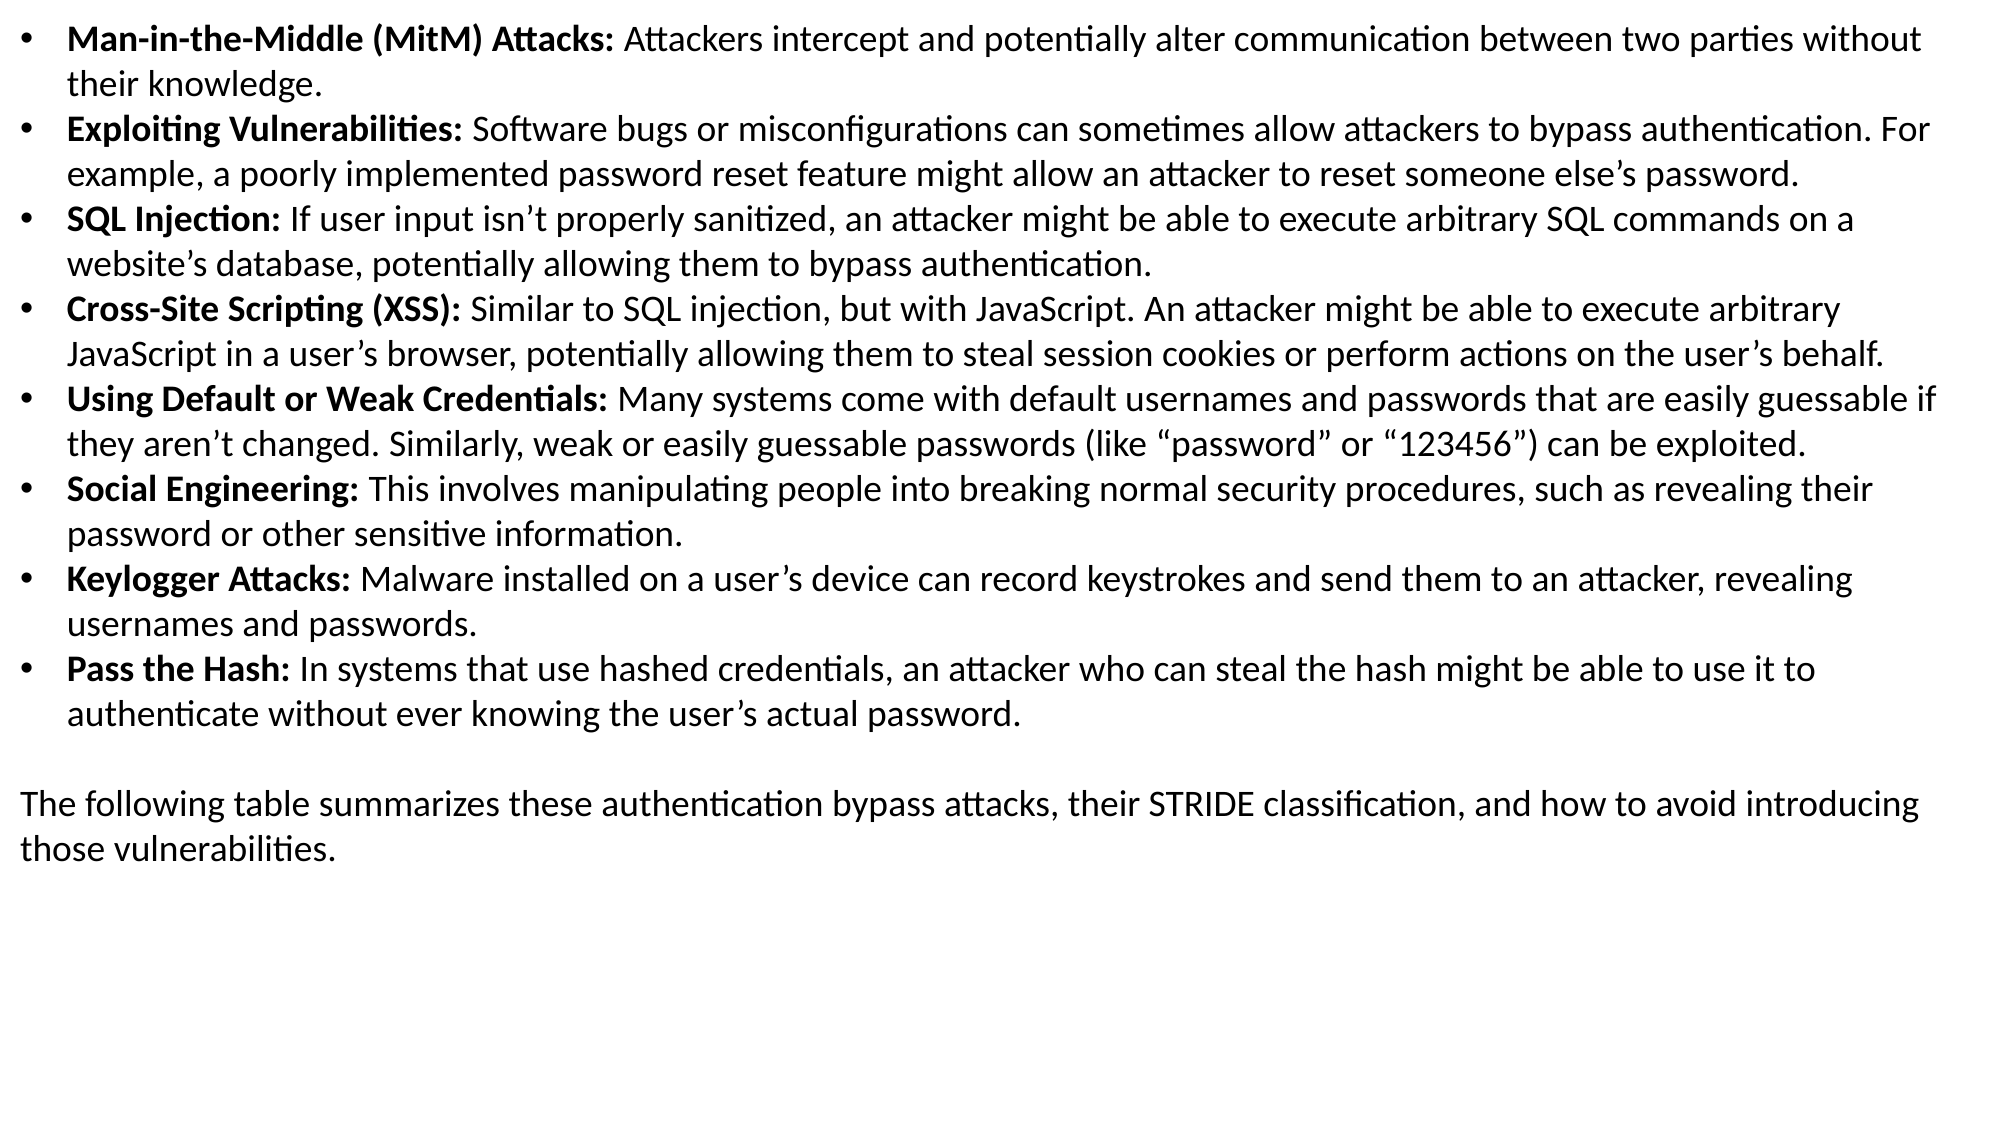

Man-in-the-Middle (MitM) Attacks: Attackers intercept and potentially alter communication between two parties without their knowledge.
Exploiting Vulnerabilities: Software bugs or misconfigurations can sometimes allow attackers to bypass authentication. For example, a poorly implemented password reset feature might allow an attacker to reset someone else’s password.
SQL Injection: If user input isn’t properly sanitized, an attacker might be able to execute arbitrary SQL commands on a website’s database, potentially allowing them to bypass authentication.
Cross-Site Scripting (XSS): Similar to SQL injection, but with JavaScript. An attacker might be able to execute arbitrary JavaScript in a user’s browser, potentially allowing them to steal session cookies or perform actions on the user’s behalf.
Using Default or Weak Credentials: Many systems come with default usernames and passwords that are easily guessable if they aren’t changed. Similarly, weak or easily guessable passwords (like “password” or “123456”) can be exploited.
Social Engineering: This involves manipulating people into breaking normal security procedures, such as revealing their password or other sensitive information.
Keylogger Attacks: Malware installed on a user’s device can record keystrokes and send them to an attacker, revealing usernames and passwords.
Pass the Hash: In systems that use hashed credentials, an attacker who can steal the hash might be able to use it to authenticate without ever knowing the user’s actual password.

The following table summarizes these authentication bypass attacks, their STRIDE classification, and how to avoid introducing those vulnerabilities.